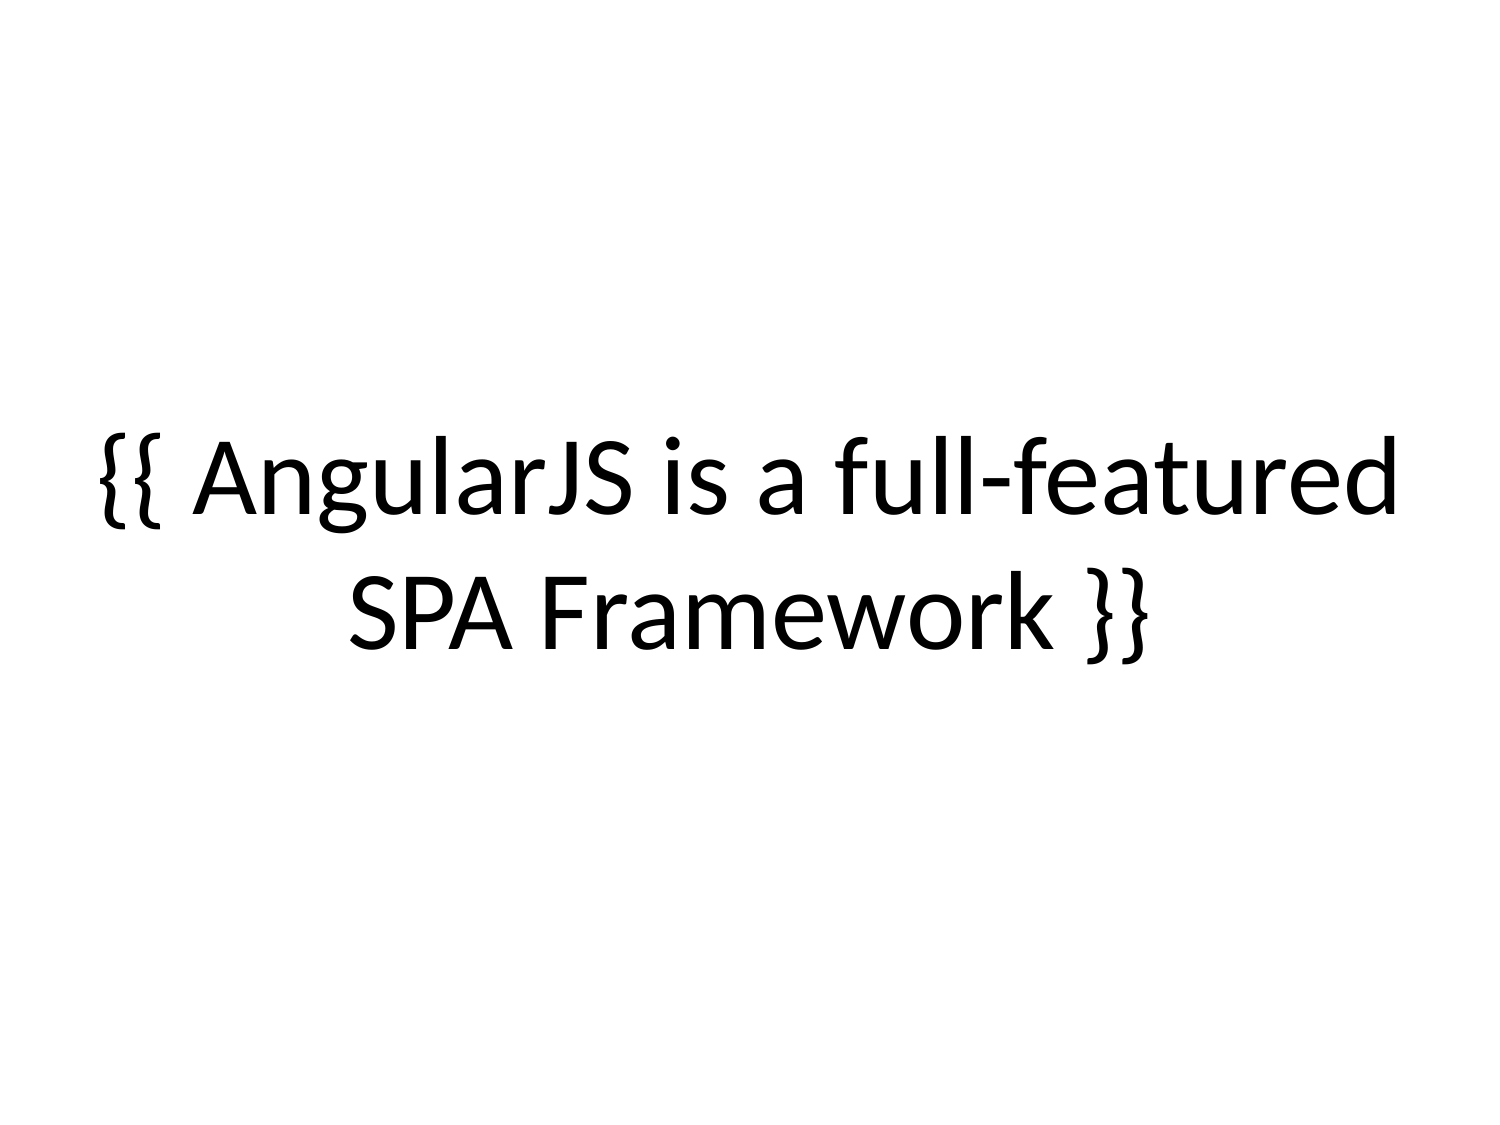

{{ AngularJS is a full-featured SPA Framework }}